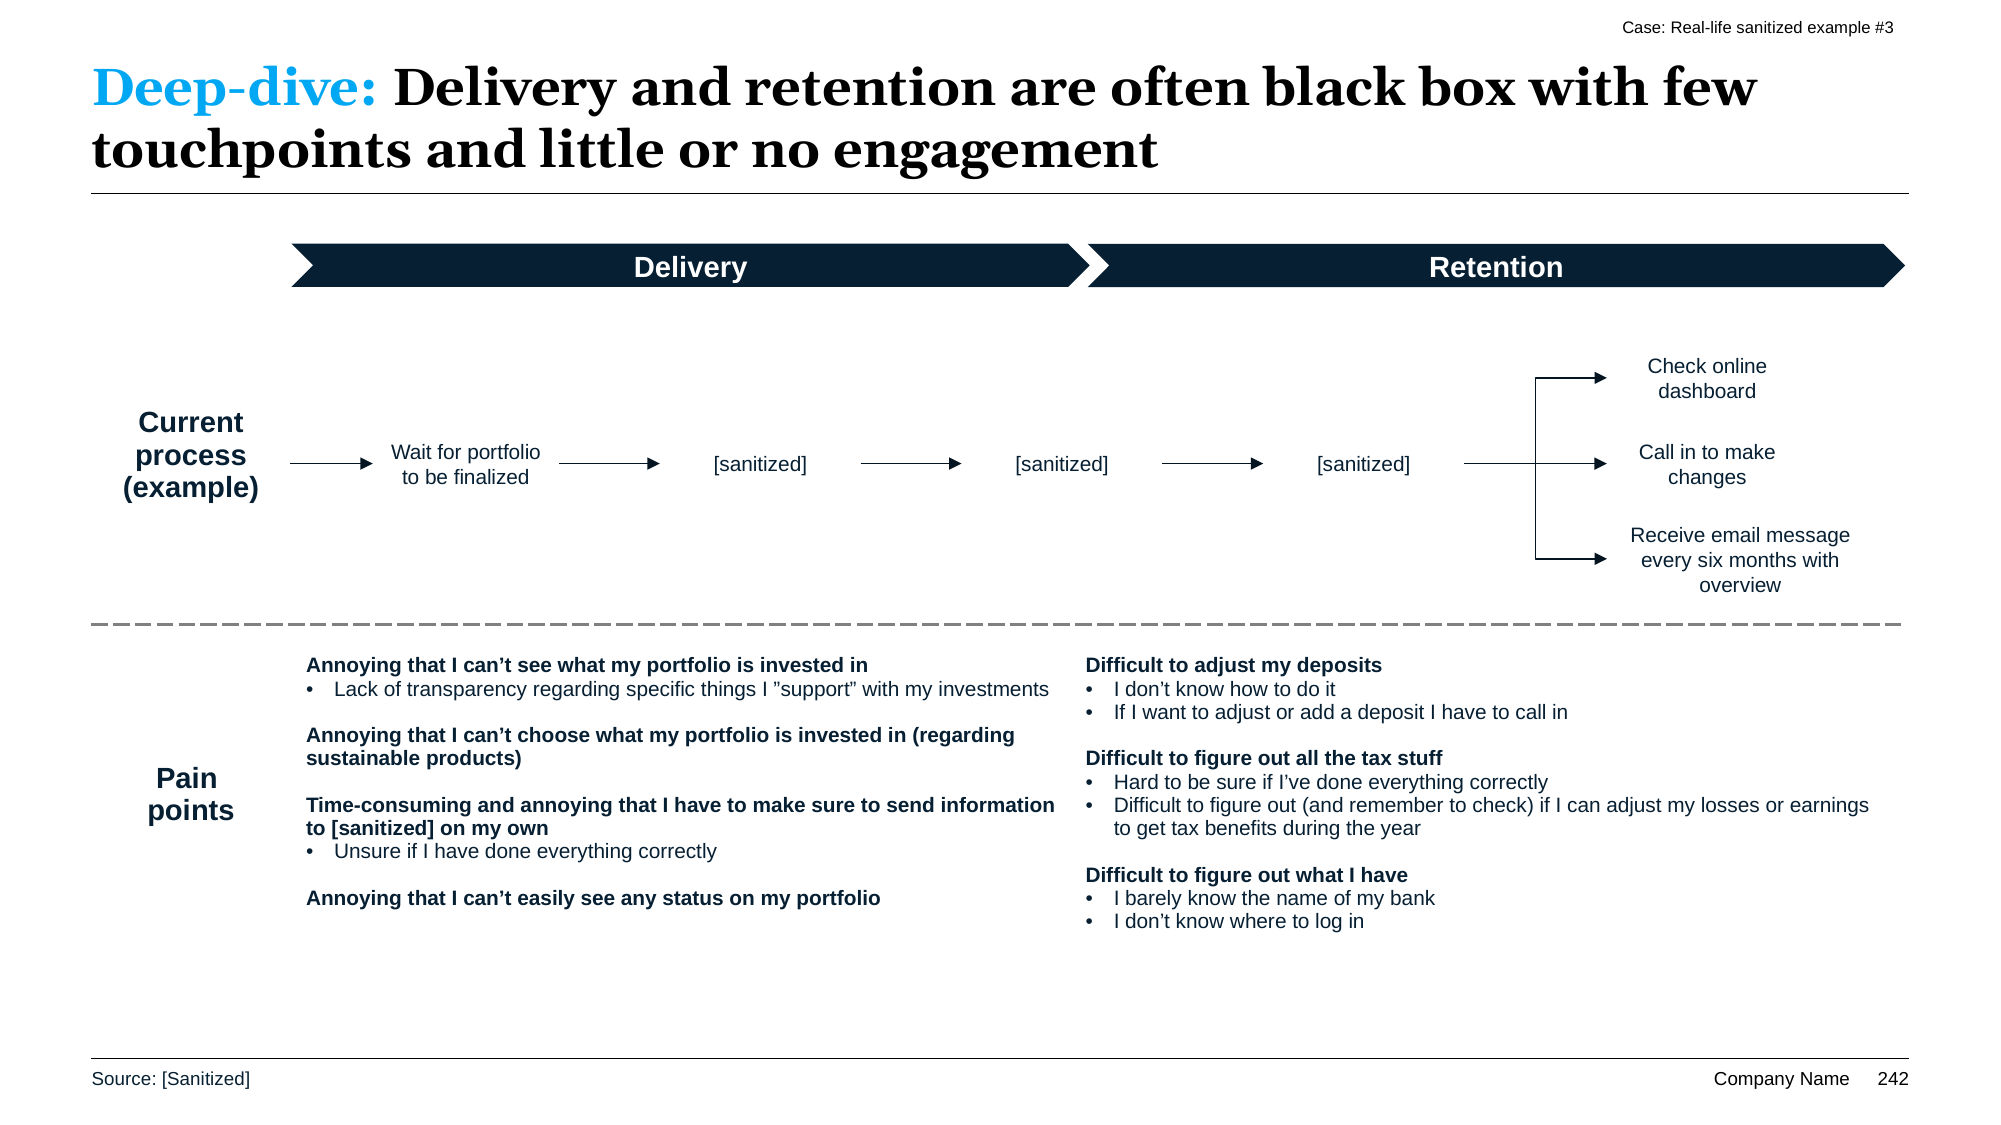

Case: Real-life sanitized example #3
# Deep-dive: Delivery and retention are often black box with few touchpoints and little or no engagement
|  |  |  |
| --- | --- | --- |
| Current process (example) |  |  |
| Pain points | Annoying that I can’t see what my portfolio is invested in Lack of transparency regarding specific things I ”support” with my investments Annoying that I can’t choose what my portfolio is invested in (regarding sustainable products) Time-consuming and annoying that I have to make sure to send information to [sanitized] on my own Unsure if I have done everything correctly Annoying that I can’t easily see any status on my portfolio | Difficult to adjust my deposits I don’t know how to do it If I want to adjust or add a deposit I have to call in Difficult to figure out all the tax stuff Hard to be sure if I’ve done everything correctly Difficult to figure out (and remember to check) if I can adjust my losses or earnings to get tax benefits during the year Difficult to figure out what I have I barely know the name of my bank I don’t know where to log in |
Delivery
Retention
Check online dashboard
Wait for portfolio to be finalized
[sanitized]
[sanitized]
[sanitized]
Call in to make changes
Receive email message every six months with overview
Source: [Sanitized]